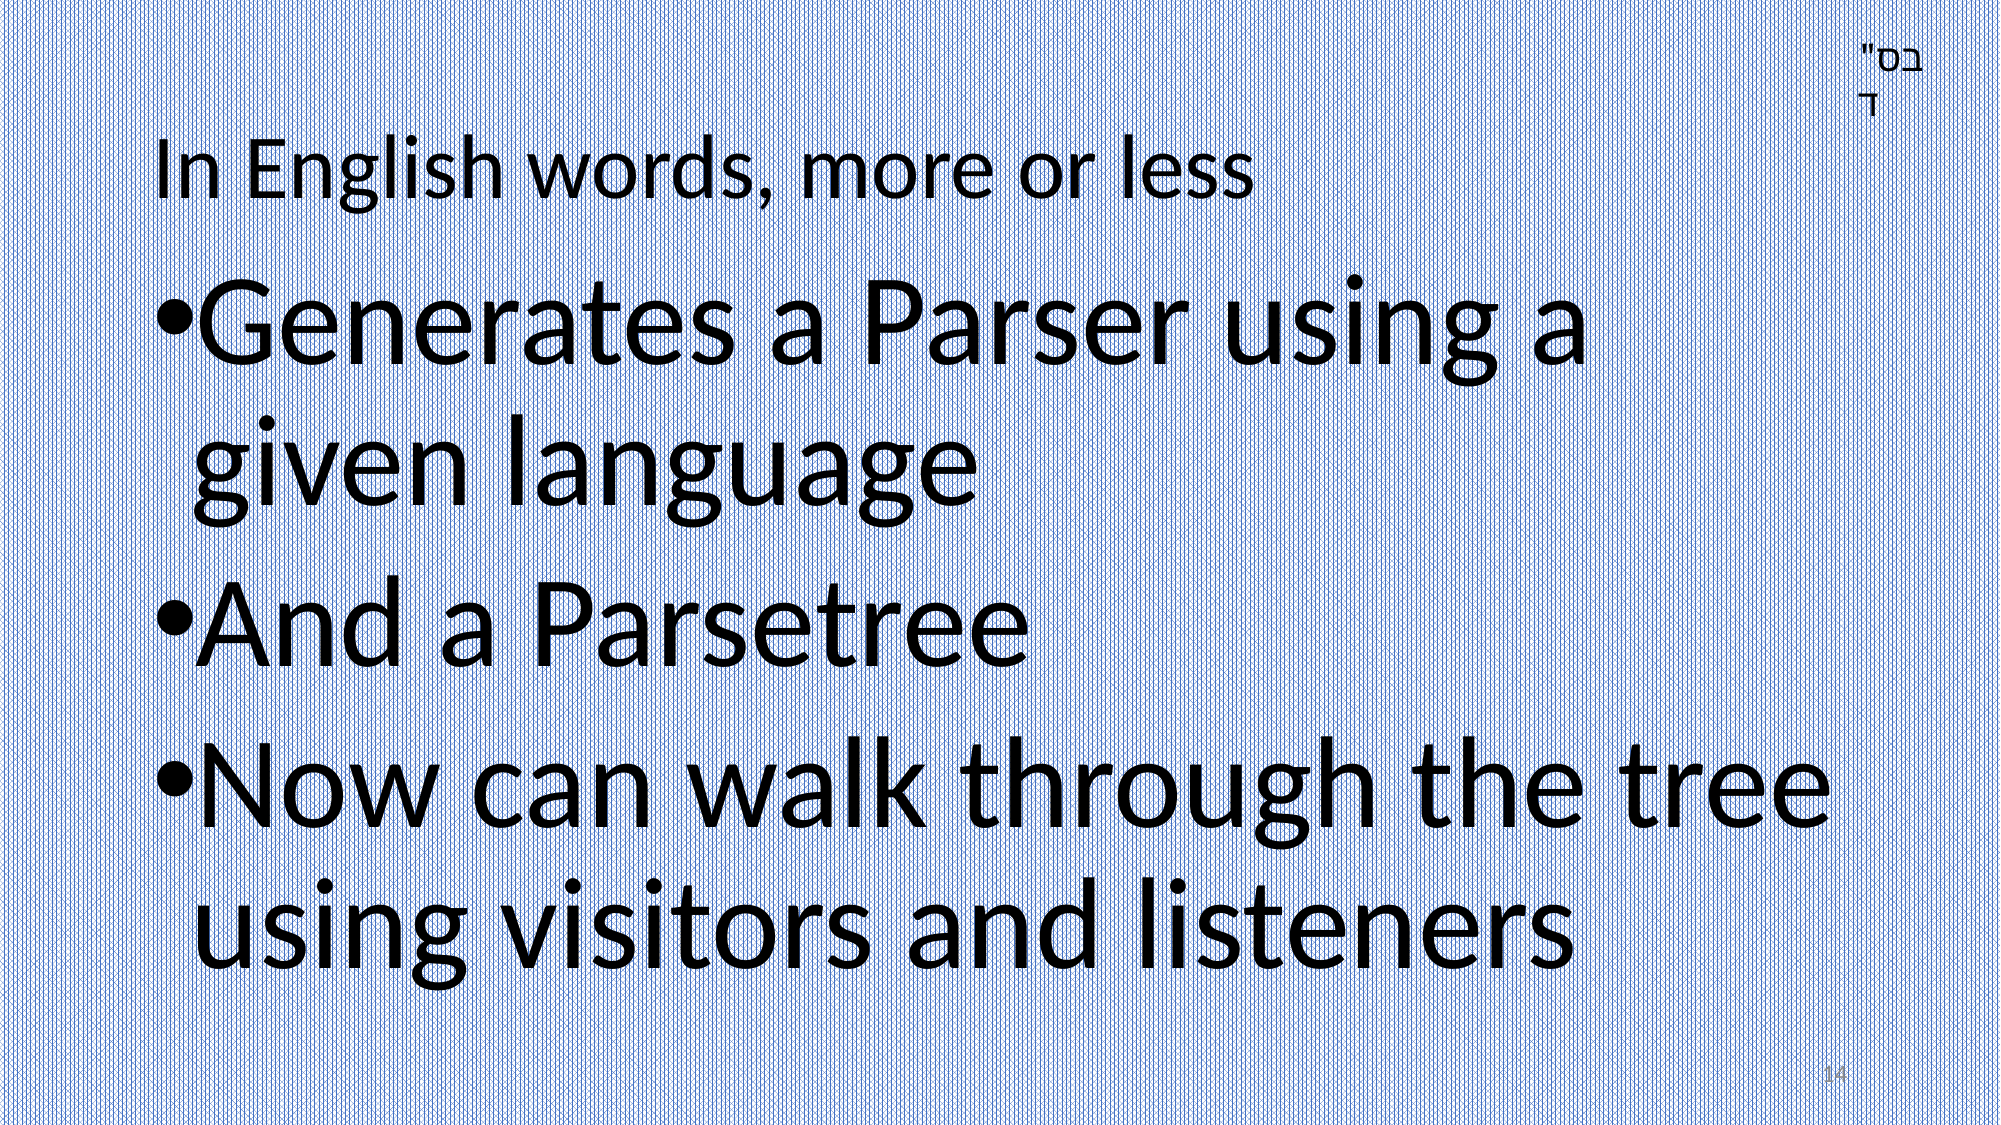

בס"ד
# In English words, more or less
Generates a Parser using a given language
And a Parsetree
Now can walk through the tree using visitors and listeners
14